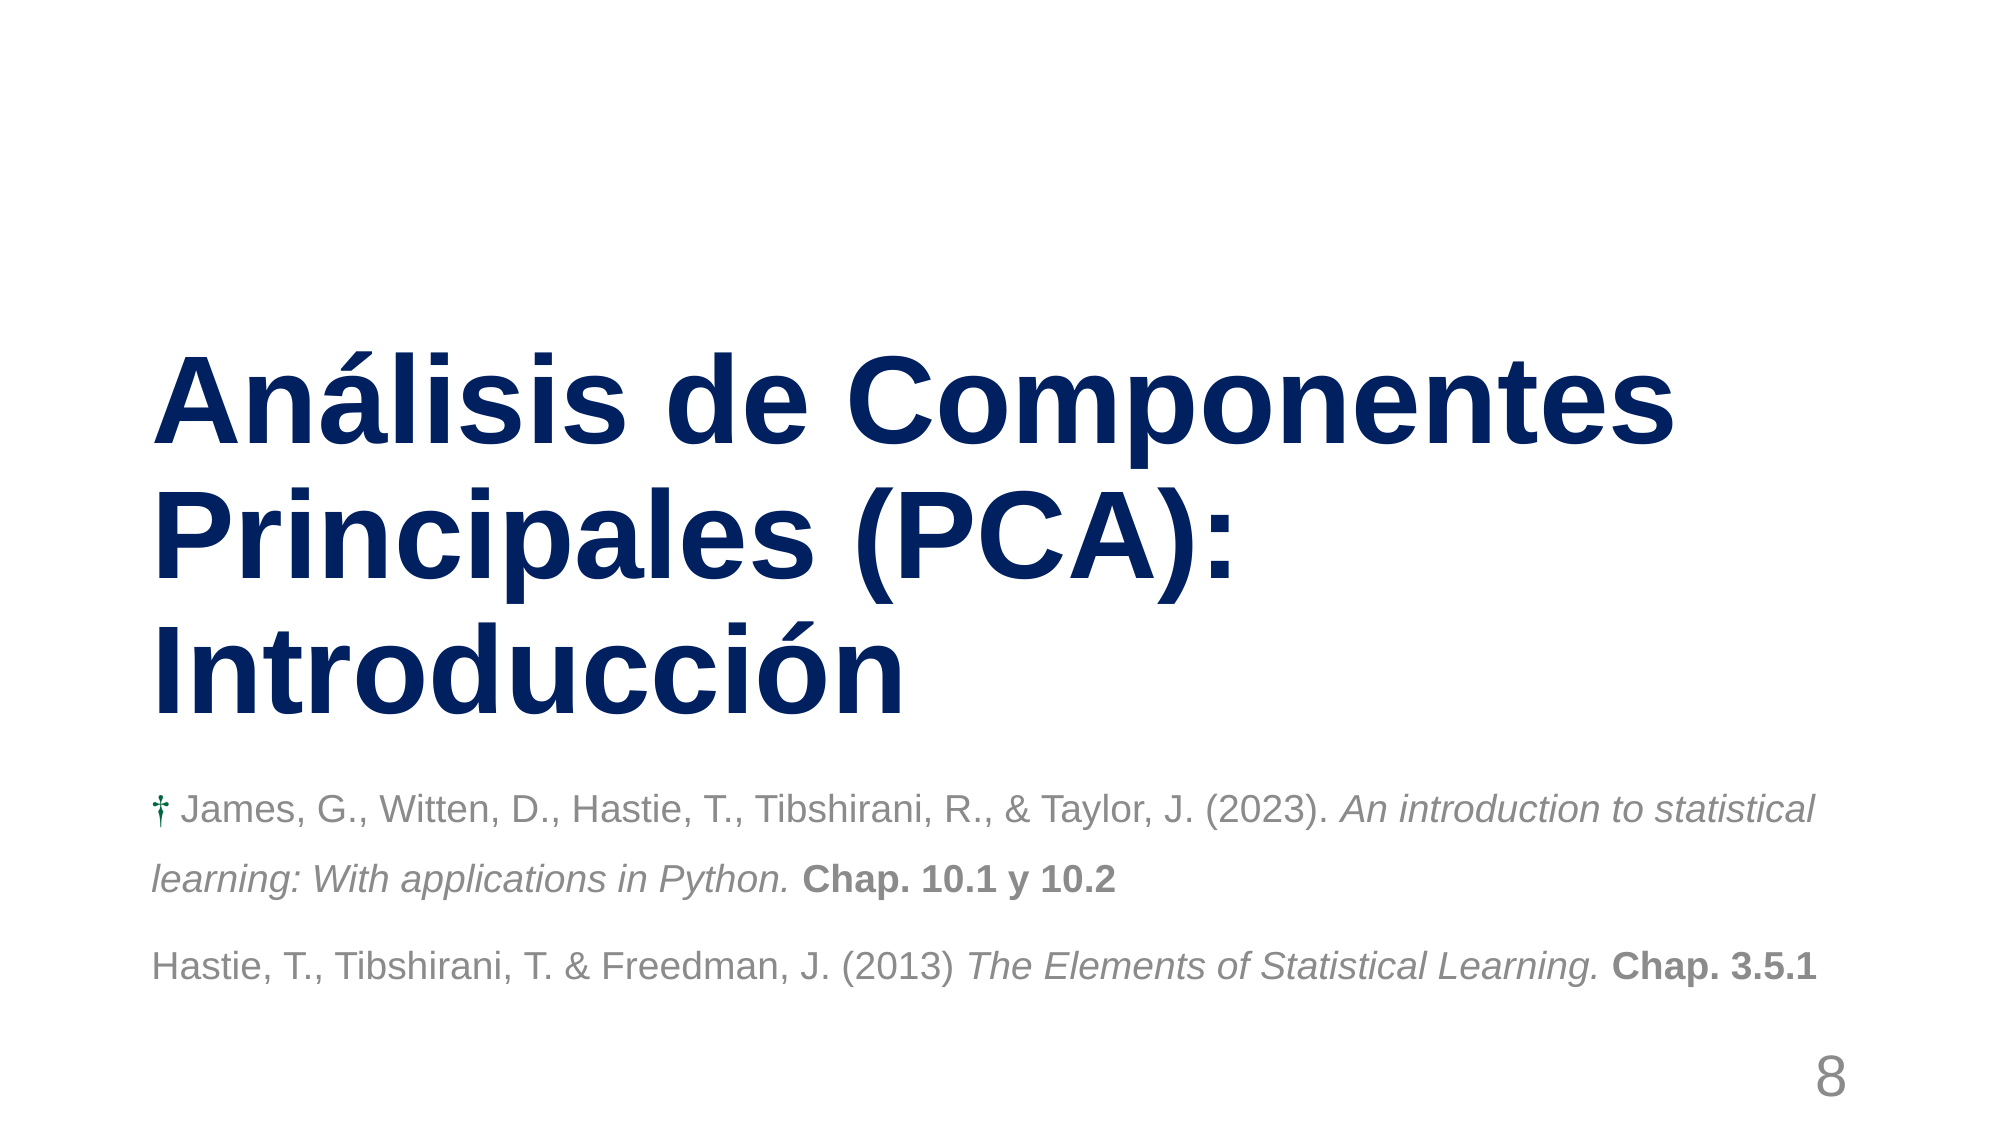

# Análisis de Componentes Principales (PCA): Introducción
† James, G., Witten, D., Hastie, T., Tibshirani, R., & Taylor, J. (2023). An introduction to statistical learning: With applications in Python. Chap. 10.1 y 10.2
Hastie, T., Tibshirani, T. & Freedman, J. (2013) The Elements of Statistical Learning. Chap. 3.5.1
8